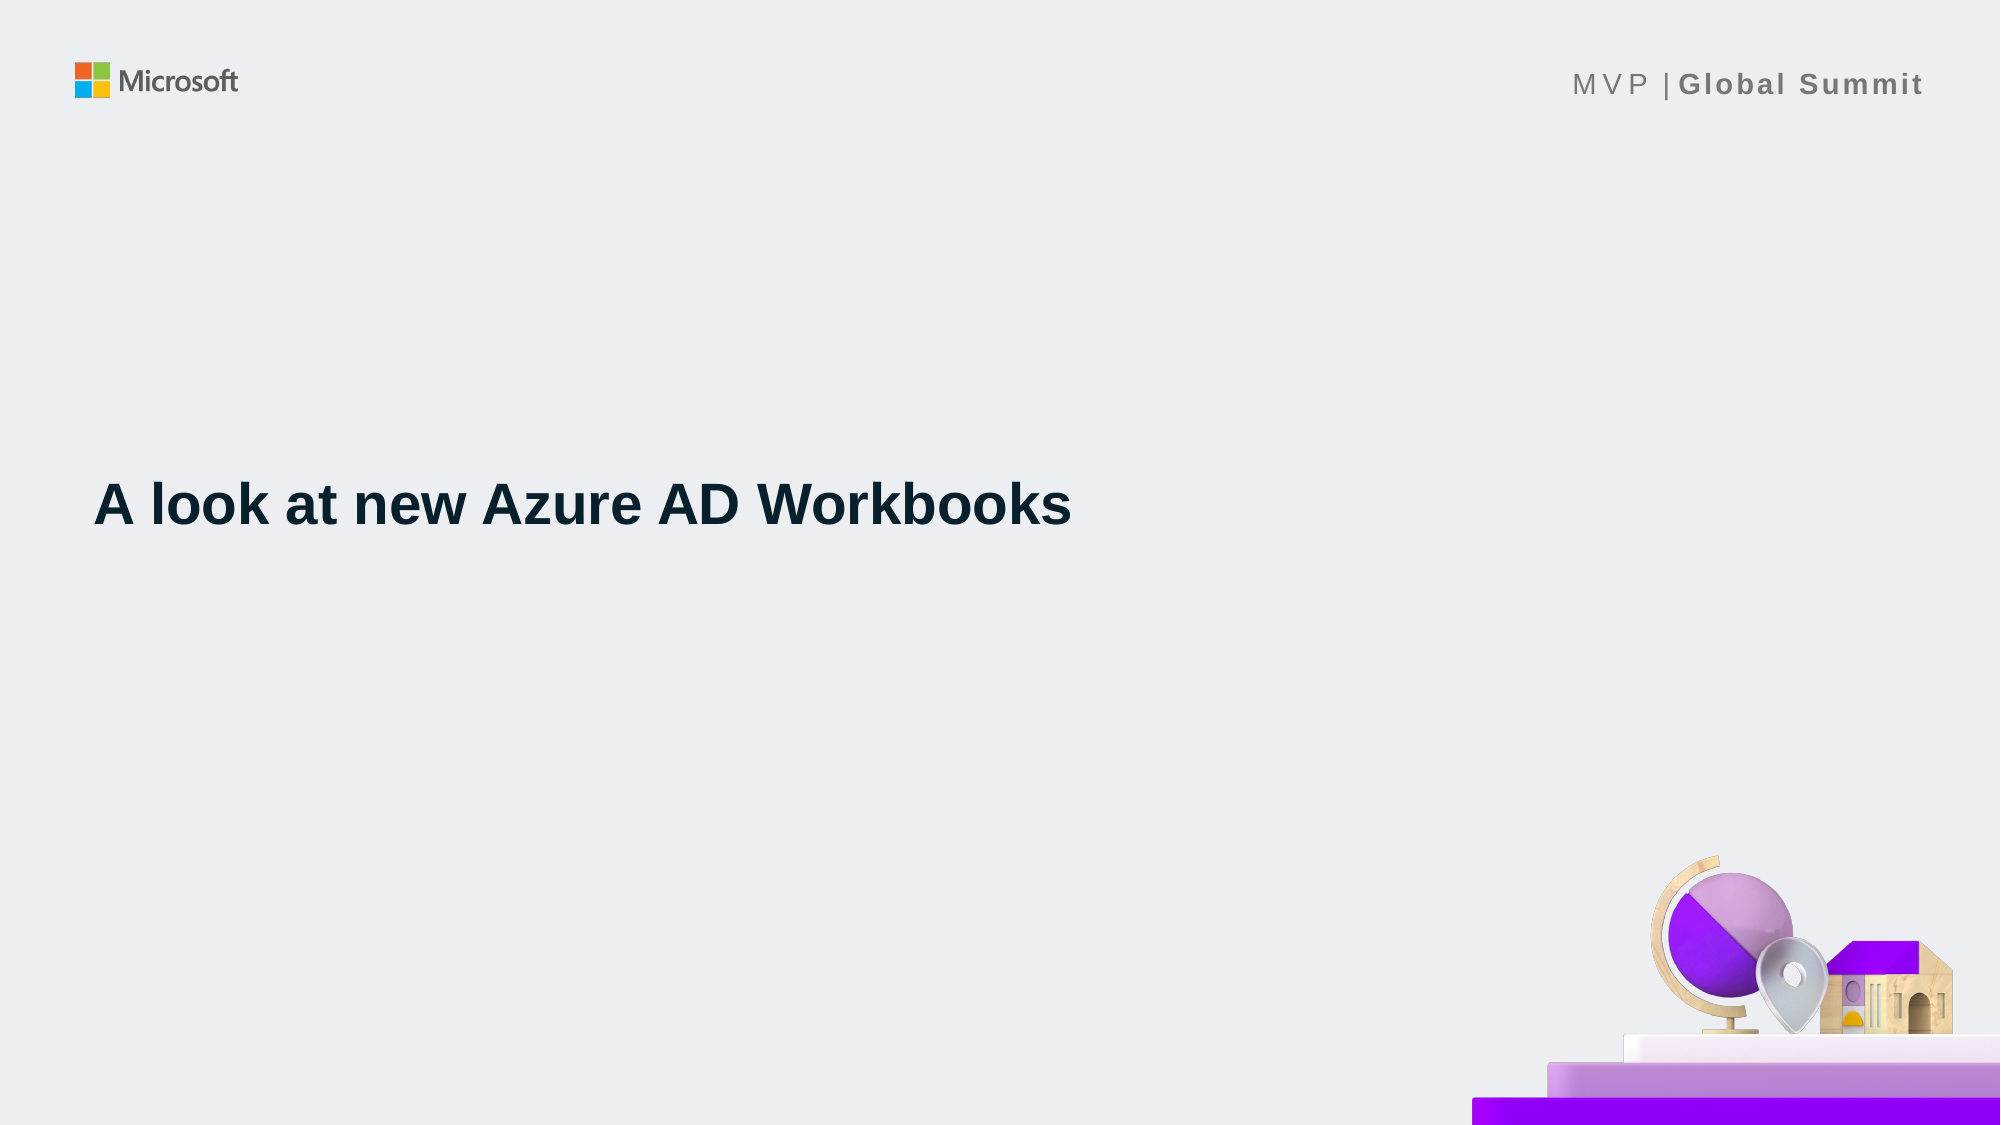

# A look at new Azure AD Workbooks